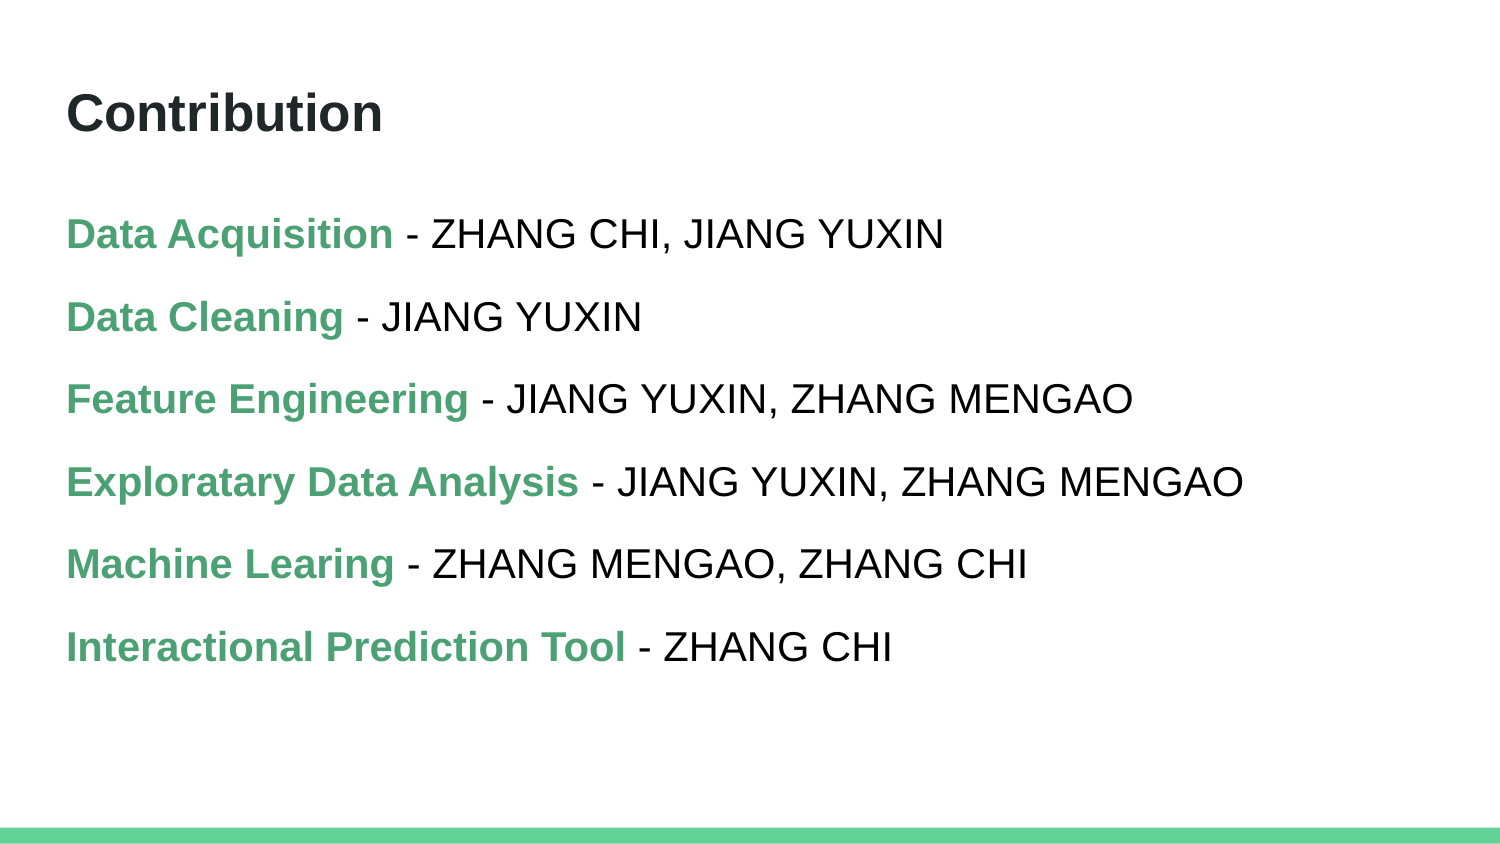

# Contribution
Data Acquisition - ZHANG CHI, JIANG YUXIN
Data Cleaning - JIANG YUXIN
Feature Engineering - JIANG YUXIN, ZHANG MENGAO
Exploratary Data Analysis - JIANG YUXIN, ZHANG MENGAO
Machine Learing - ZHANG MENGAO, ZHANG CHI
Interactional Prediction Tool - ZHANG CHI